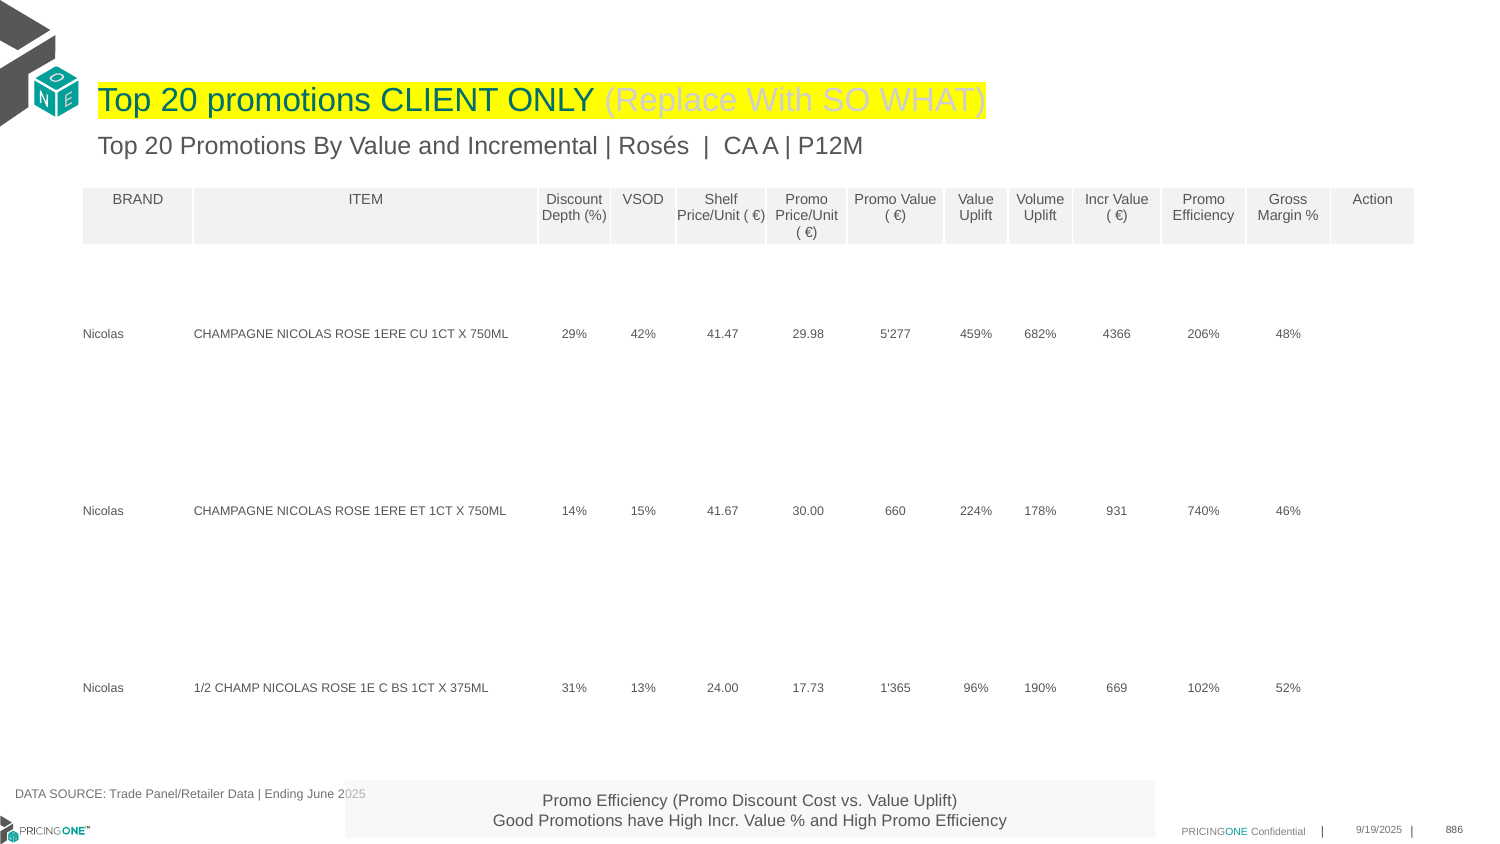

# Top 20 promotions CLIENT ONLY (Replace With SO WHAT)
Top 20 Promotions By Value and Incremental | Rosés  |  CA A | P12M
| BRAND | ITEM | Discount Depth (%) | VSOD | Shelf Price/Unit ( €) | Promo Price/Unit ( €) | Promo Value ( €) | Value Uplift | Volume Uplift | Incr Value ( €) | Promo Efficiency | Gross Margin % | Action |
| --- | --- | --- | --- | --- | --- | --- | --- | --- | --- | --- | --- | --- |
| Nicolas | CHAMPAGNE NICOLAS ROSE 1ERE CU 1CT X 750ML | 29% | 42% | 41.47 | 29.98 | 5'277 | 459% | 682% | 4366 | 206% | 48% |  |
| Nicolas | CHAMPAGNE NICOLAS ROSE 1ERE ET 1CT X 750ML | 14% | 15% | 41.67 | 30.00 | 660 | 224% | 178% | 931 | 740% | 46% |  |
| Nicolas | 1/2 CHAMP NICOLAS ROSE 1E C BS 1CT X 375ML | 31% | 13% | 24.00 | 17.73 | 1'365 | 96% | 190% | 669 | 102% | 52% |  |
DATA SOURCE: Trade Panel/Retailer Data | Ending June 2025
Promo Efficiency (Promo Discount Cost vs. Value Uplift)
Good Promotions have High Incr. Value % and High Promo Efficiency

9/19/2025
886